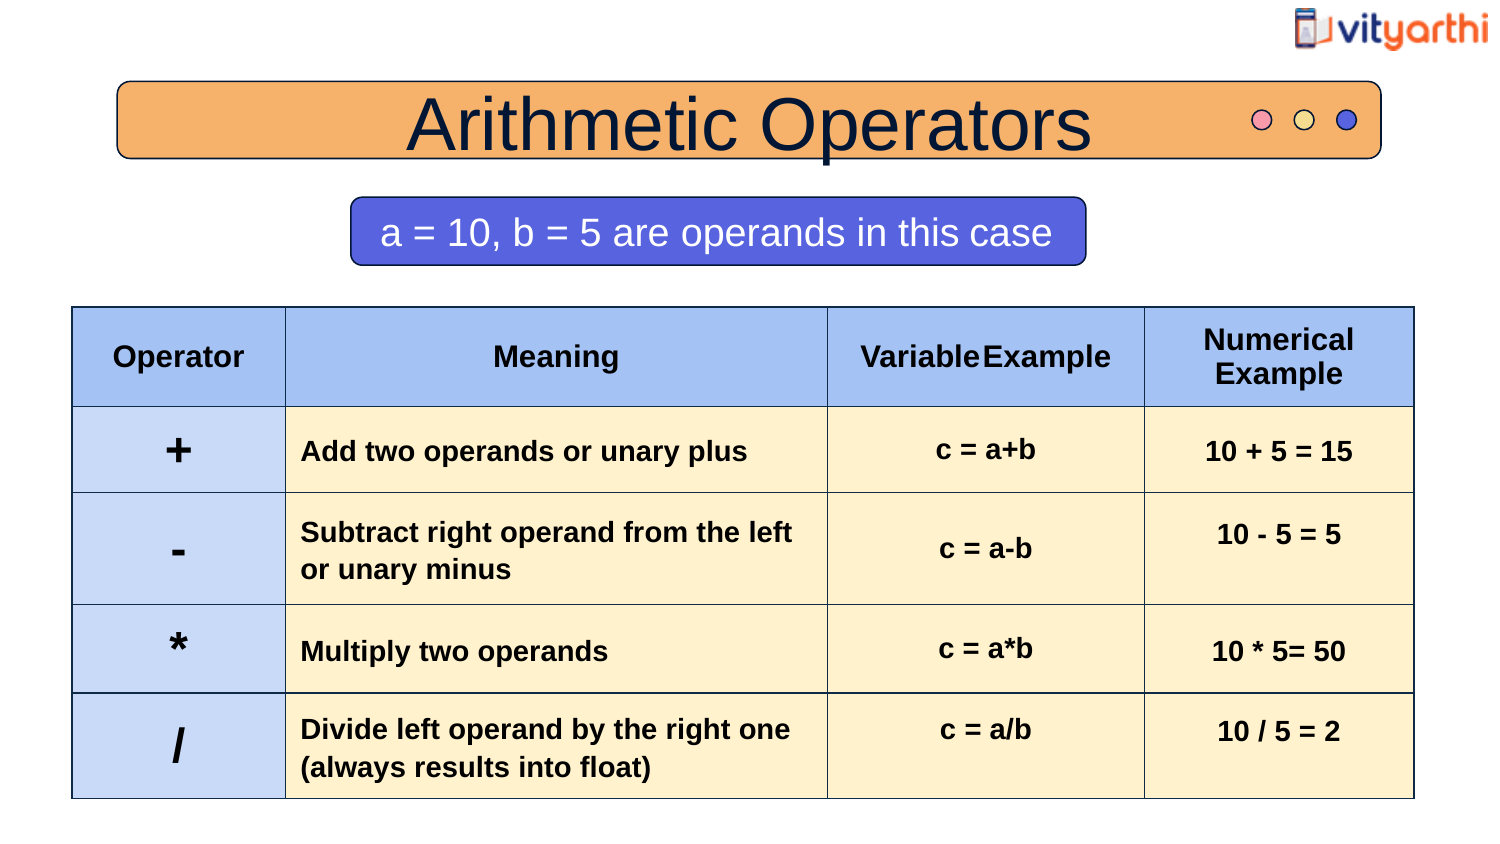

Arithmetic Operators

a = 10, b = 5 are operands in this case
| Operator | Meaning | Variable Example | Numerical Example |
| --- | --- | --- | --- |
| + | Add two operands or unary plus | c = a+b | 10 + 5 = 15 |
| - | Subtract right operand from the left or unary minus | c = a-b | 10 - 5 = 5 |
| \* | Multiply two operands | c = a\*b | 10 \* 5= 50 |
| / | Divide left operand by the right one (always results into float) | c = a/b | 10 / 5 = 2 |